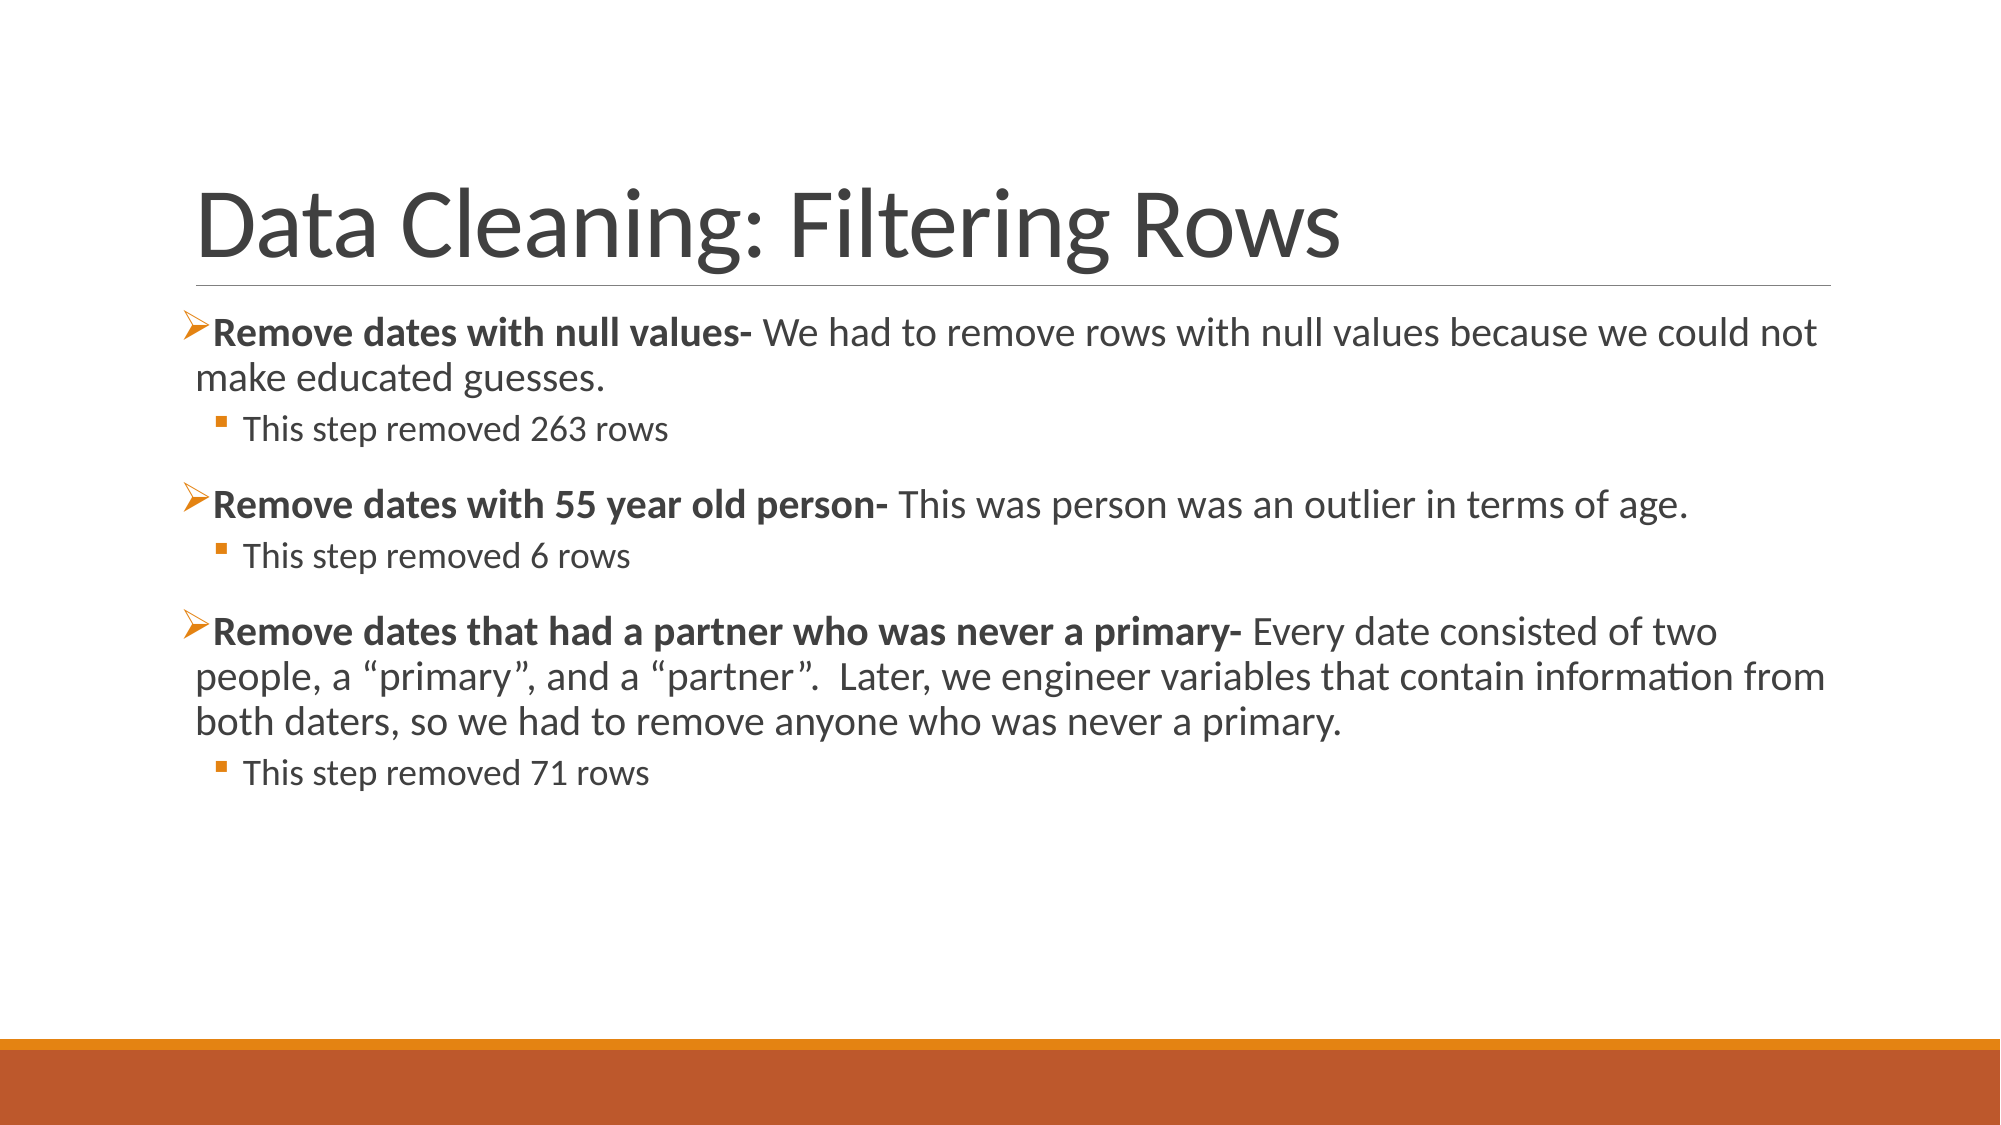

# Data Cleaning: Filtering Rows
Remove dates with null values- We had to remove rows with null values because we could not make educated guesses.
This step removed 263 rows
Remove dates with 55 year old person- This was person was an outlier in terms of age.
This step removed 6 rows
Remove dates that had a partner who was never a primary- Every date consisted of two people, a “primary”, and a “partner”.  Later, we engineer variables that contain information from both daters, so we had to remove anyone who was never a primary.
This step removed 71 rows